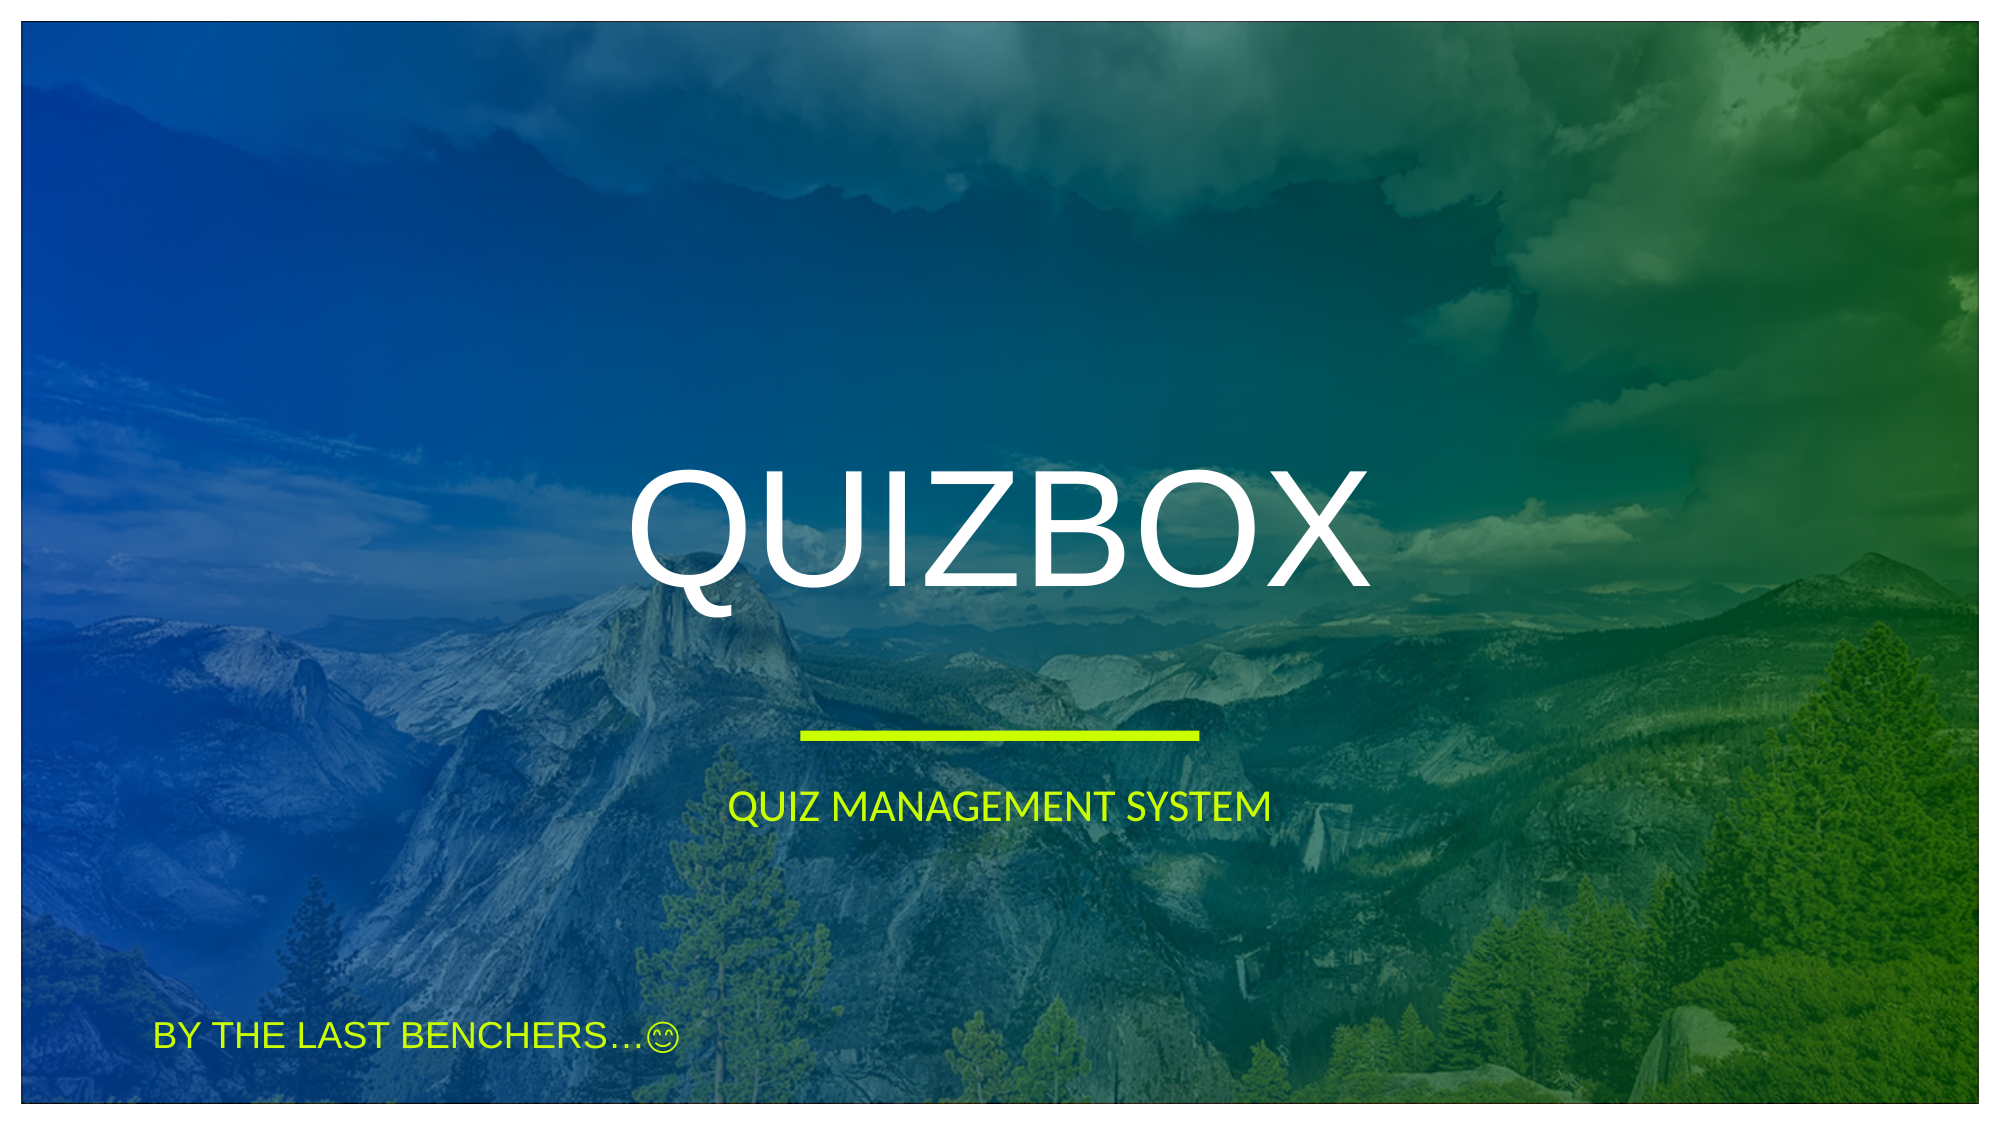

# QUIZBOX
QUIZ MANAGEMENT SYSTEM
BY THE LAST BENCHERS…😊